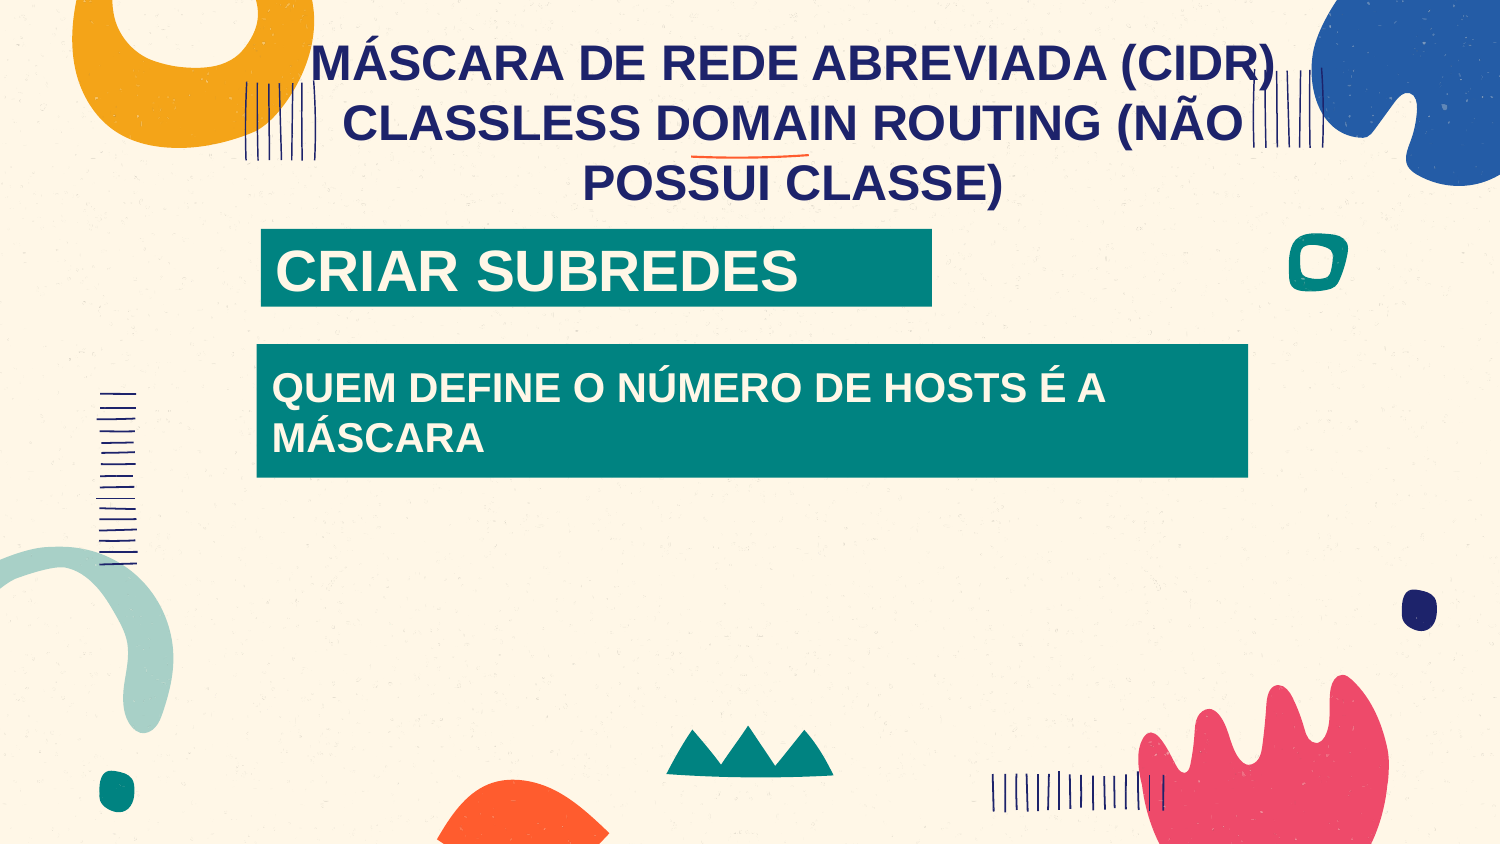

# MÁSCARA DE REDE ABREVIADA (CIDR) CLASSLESS DOMAIN ROUTING (NÃO POSSUI CLASSE)

CRIAR SUBREDES
QUEM DEFINE O NÚMERO DE HOSTS É A MÁSCARA